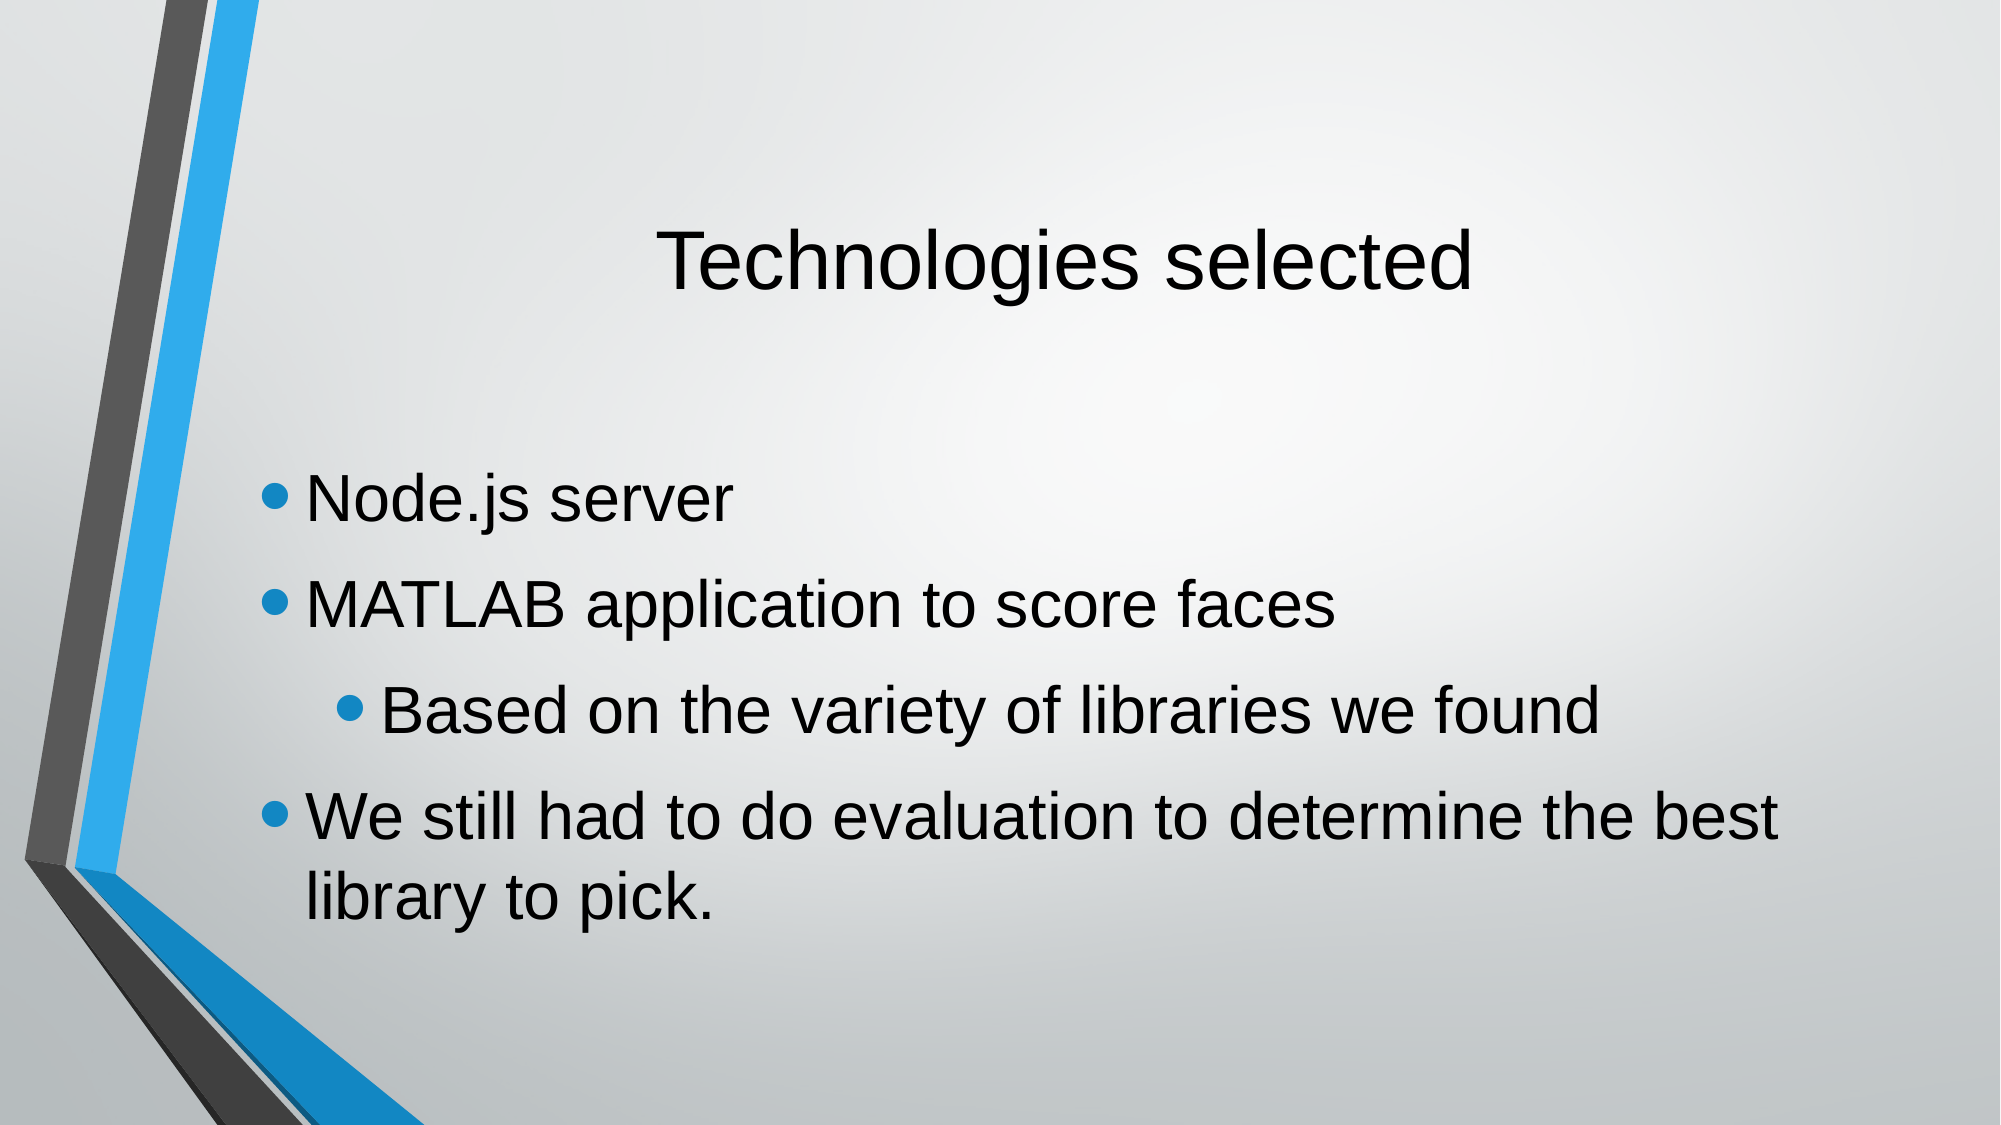

# Technologies selected
Node.js server
MATLAB application to score faces
Based on the variety of libraries we found
We still had to do evaluation to determine the best library to pick.